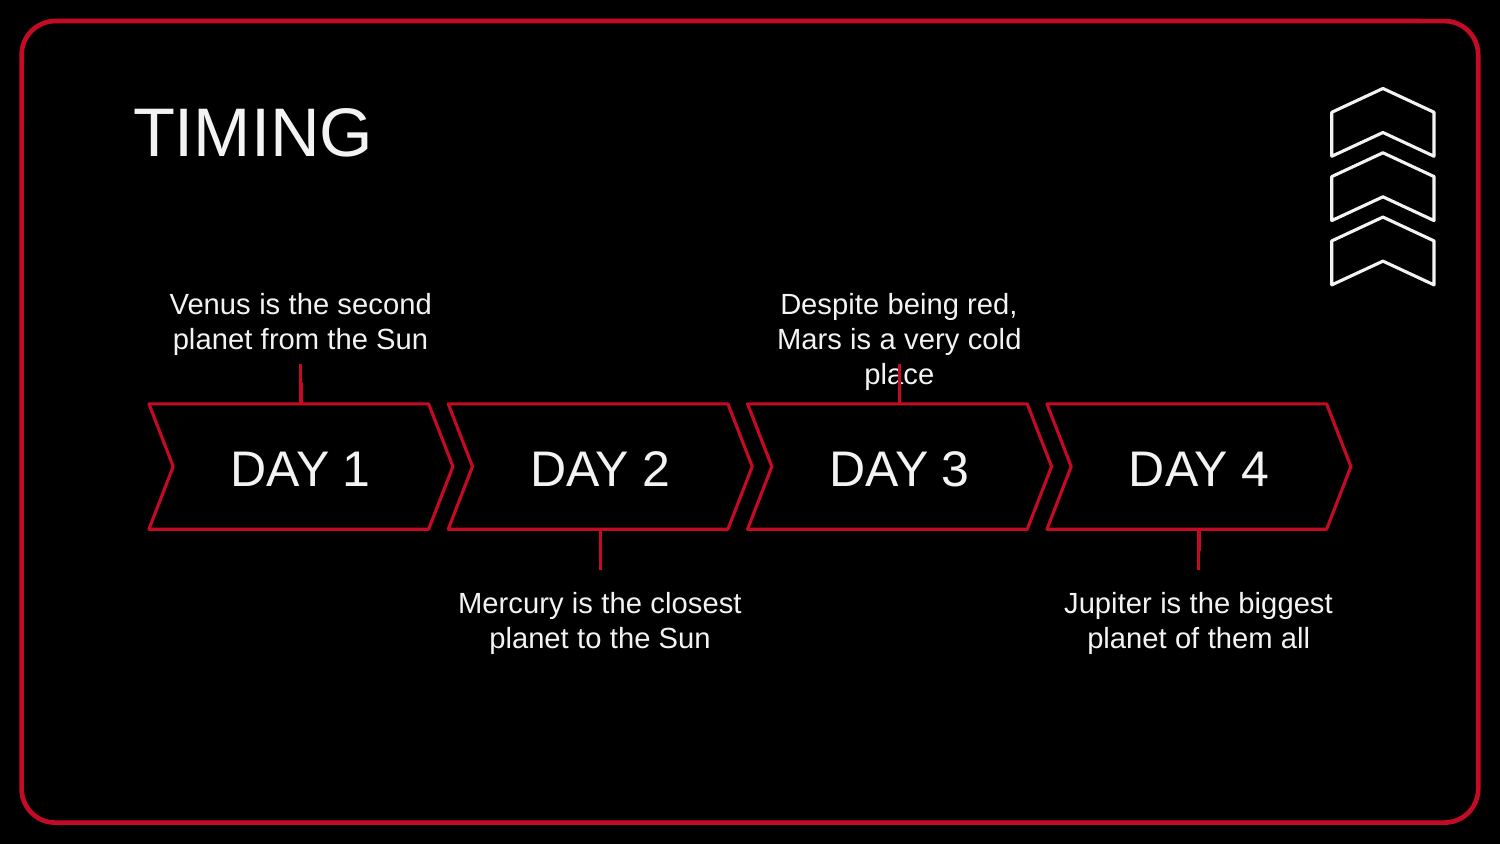

# TIMING

Venus is the second planet from the Sun
Despite being red, Mars is a very cold place
DAY 1
DAY 2
DAY 3
DAY 4
Mercury is the closest planet to the Sun
Jupiter is the biggest planet of them all
0022